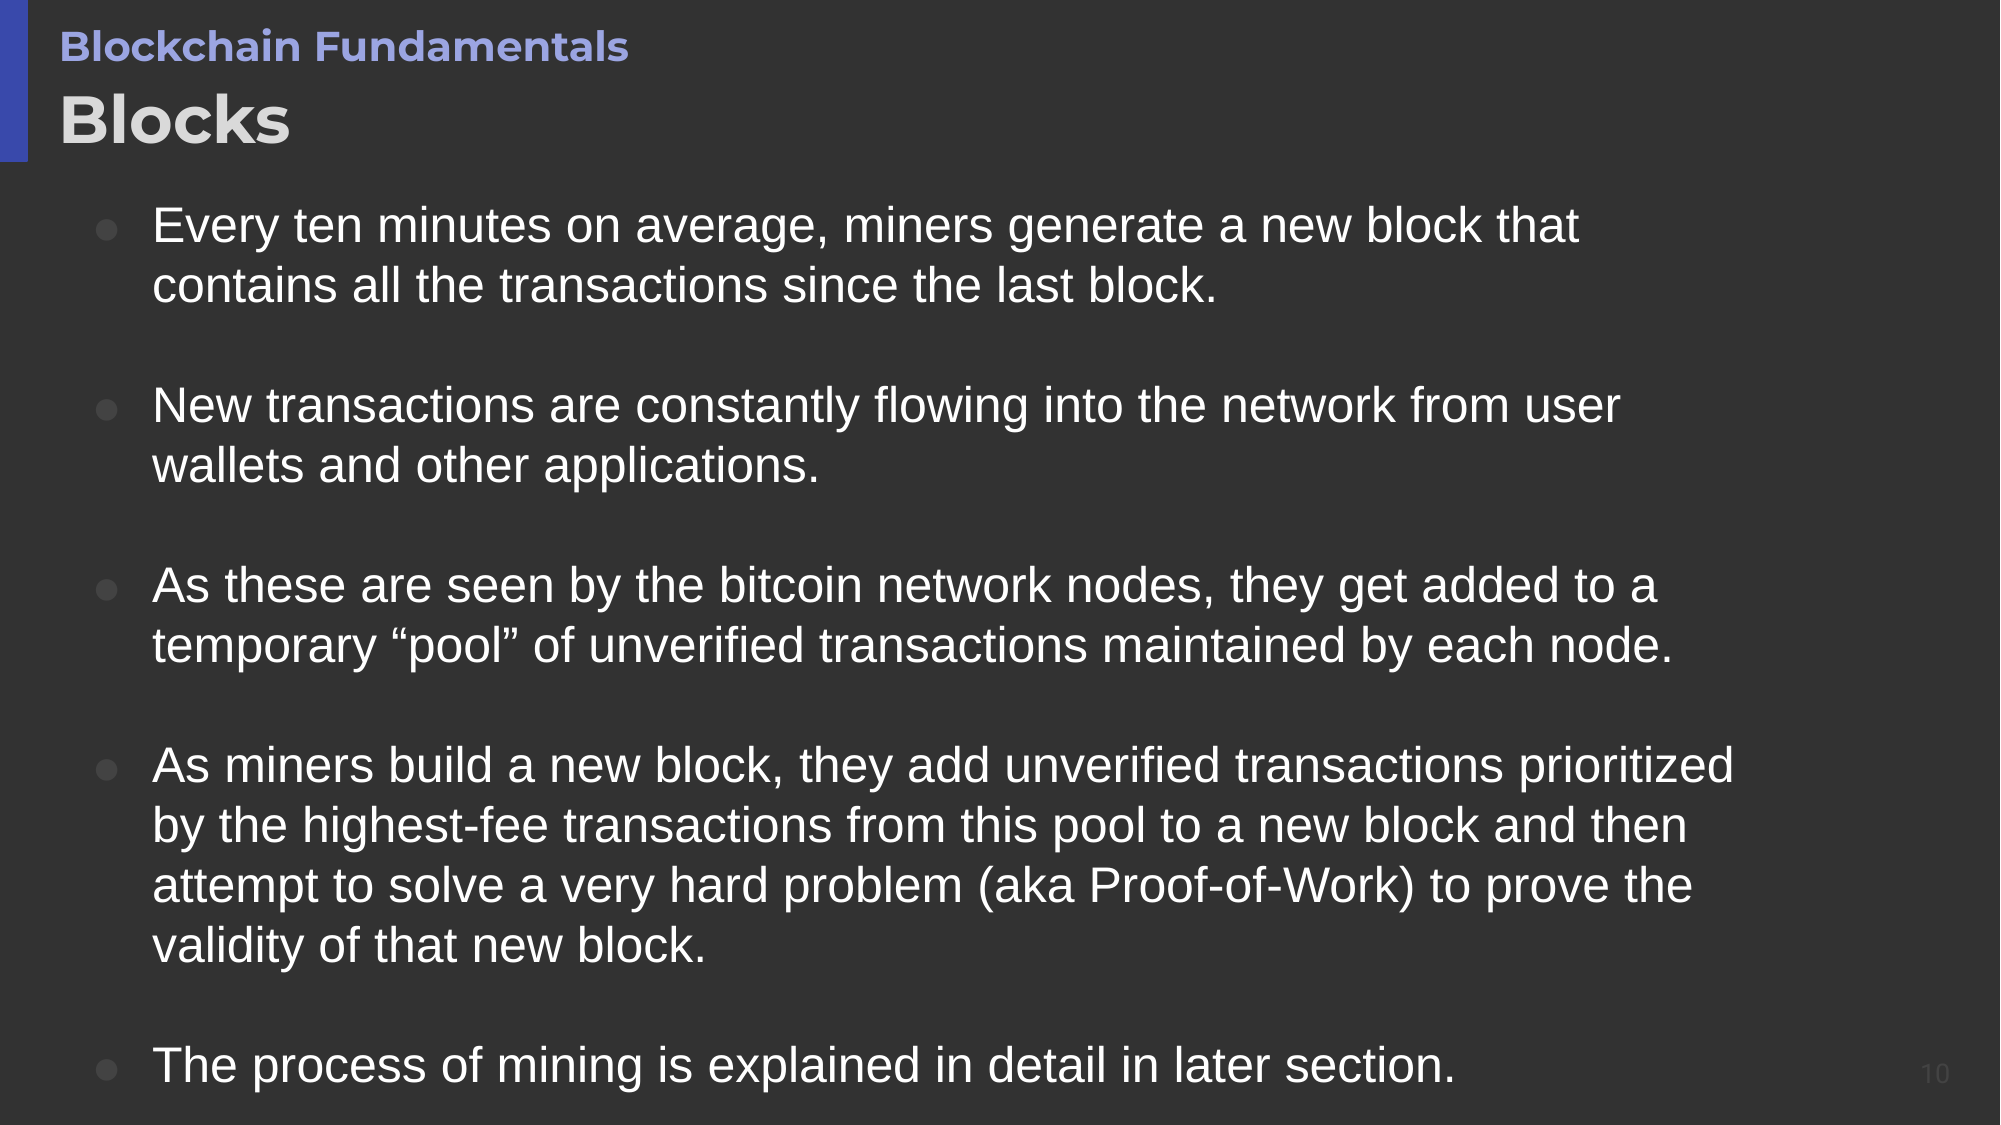

Blockchain Fundamentals
# Blocks
Every ten minutes on average, miners generate a new block that contains all the transactions since the last block.

New transactions are constantly flowing into the network from user wallets and other applications.

As these are seen by the bitcoin network nodes, they get added to a temporary “pool” of unverified transactions maintained by each node.

As miners build a new block, they add unverified transactions prioritized by the highest-fee transactions from this pool to a new block and then attempt to solve a very hard problem (aka Proof-of-Work) to prove the validity of that new block.

The process of mining is explained in detail in later section.
10